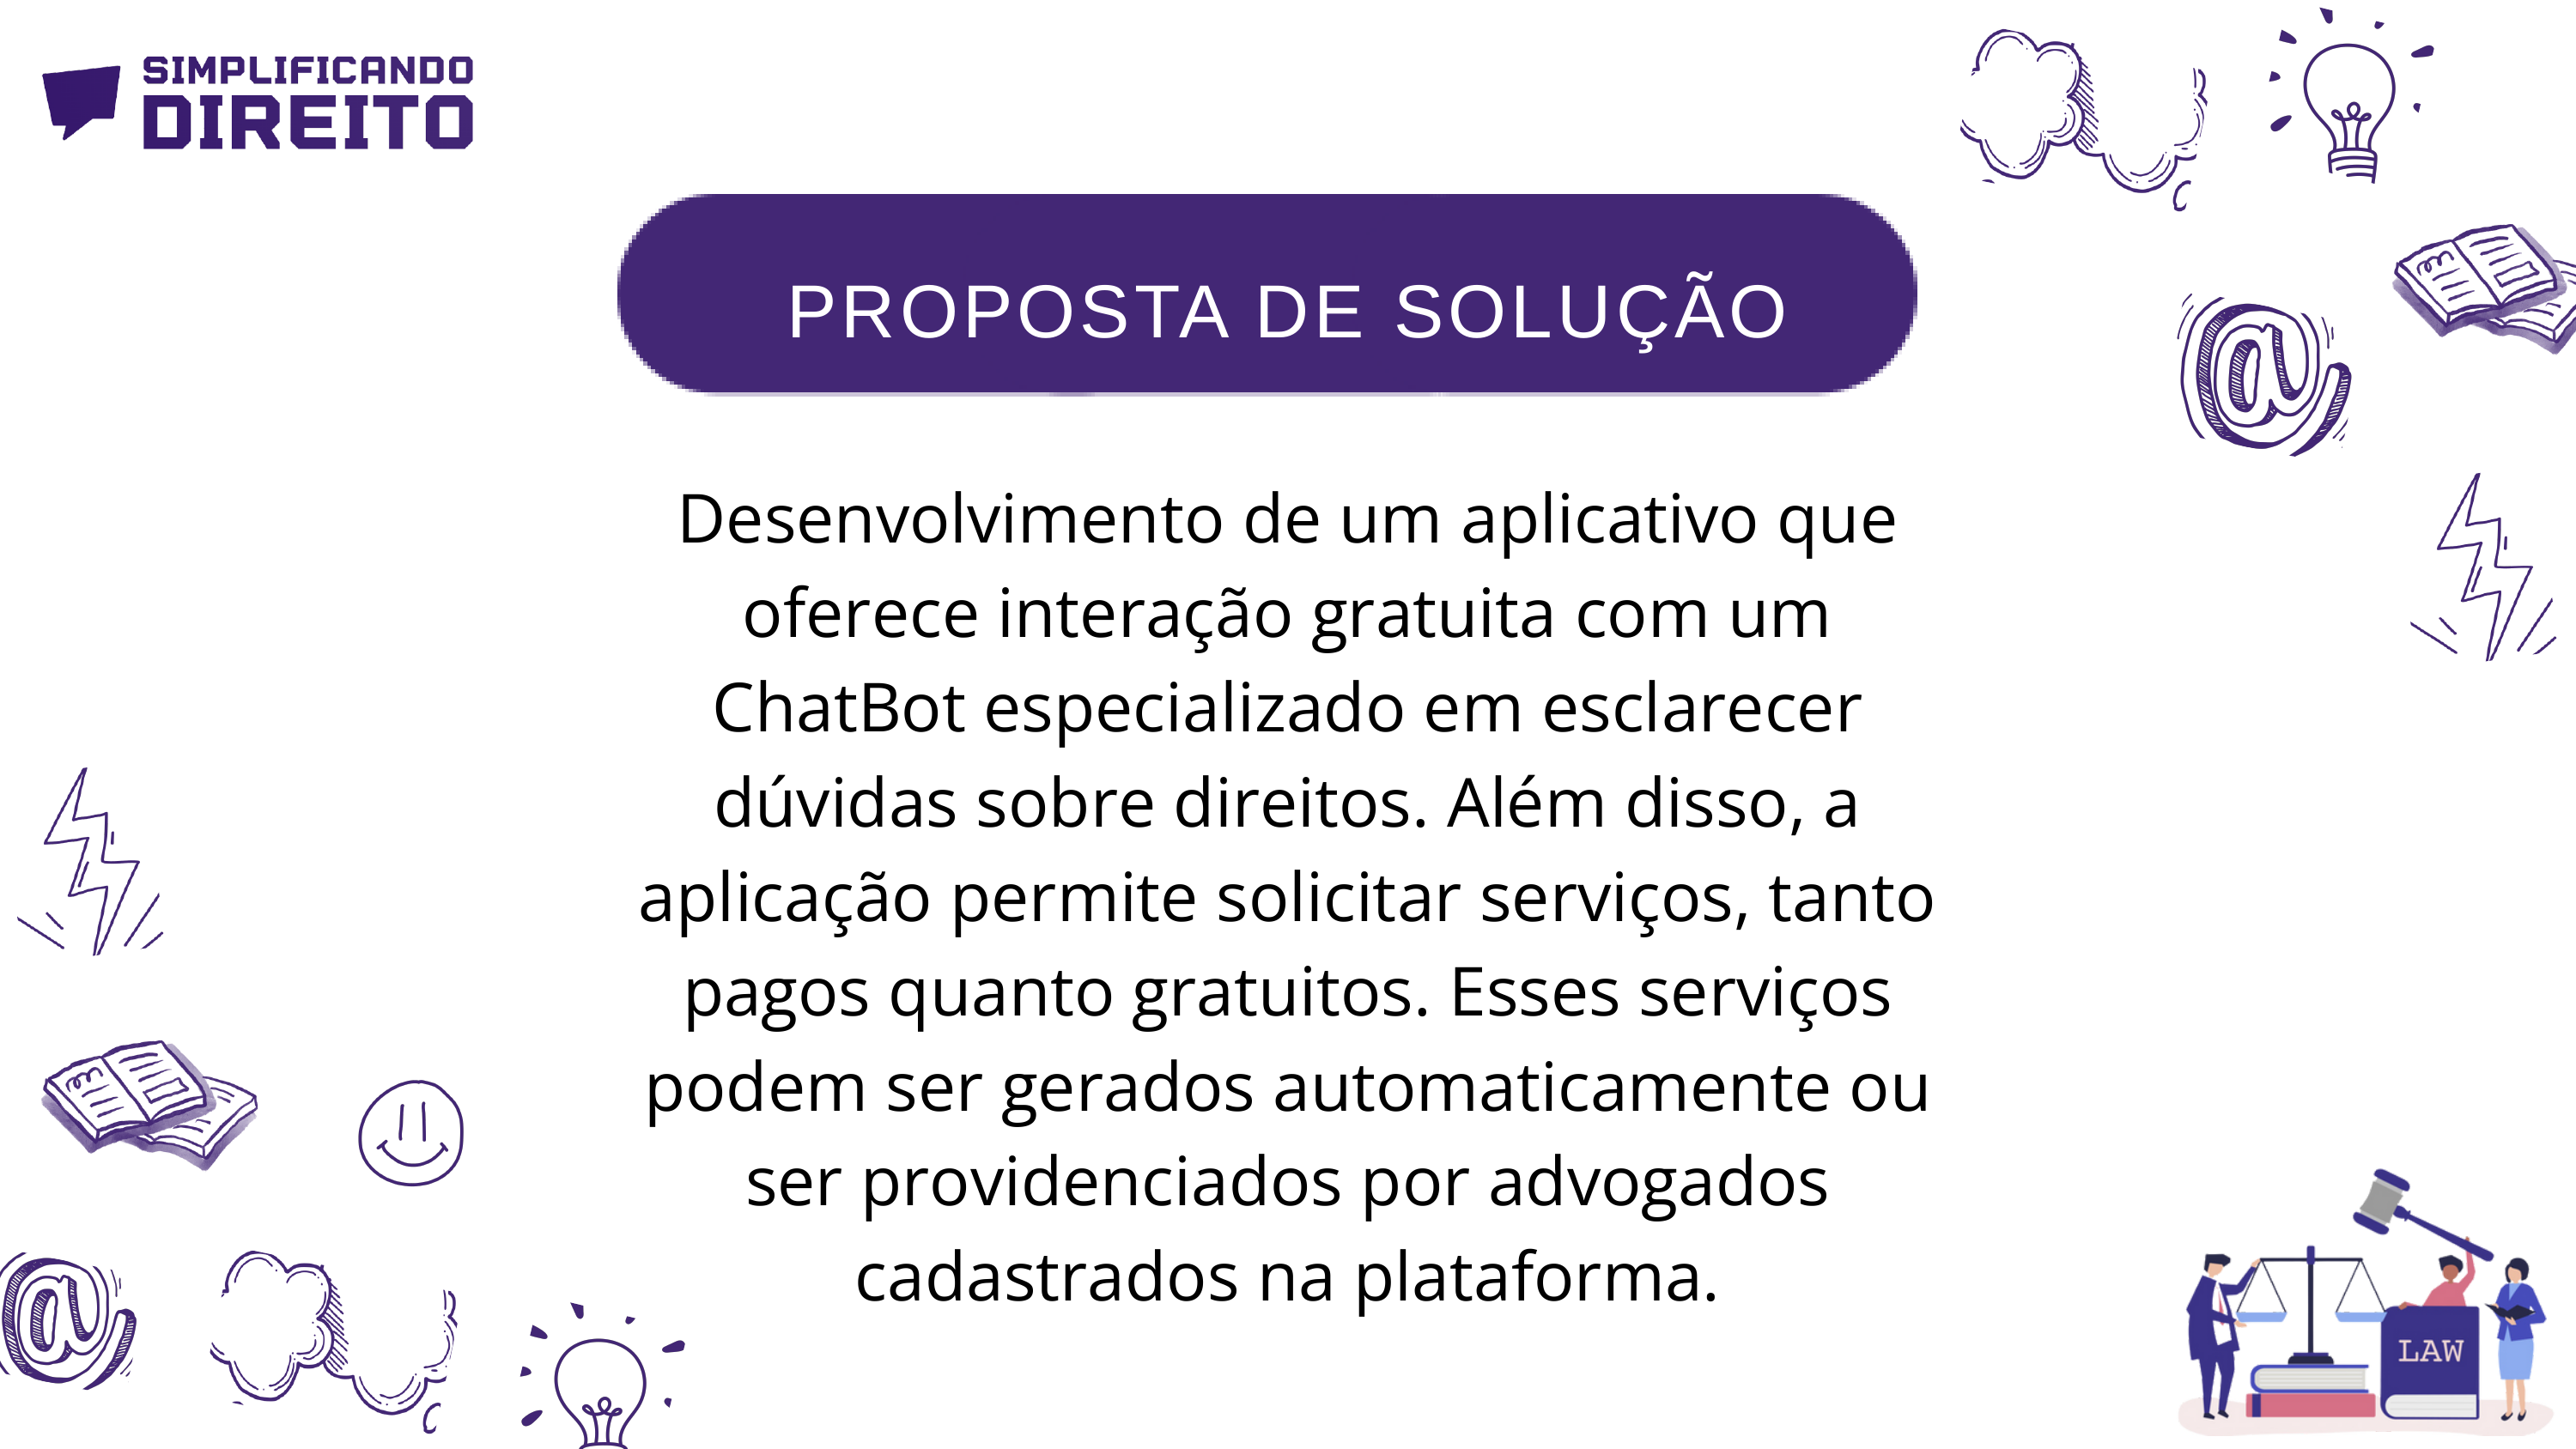

PROPOSTA DE SOLUÇÃO

Desenvolvimento de um aplicativo que oferece interação gratuita com um ChatBot especializado em esclarecer dúvidas sobre direitos. Além disso, a aplicação permite solicitar serviços, tanto pagos quanto gratuitos. Esses serviços podem ser gerados automaticamente ou ser providenciados por advogados cadastrados na plataforma.